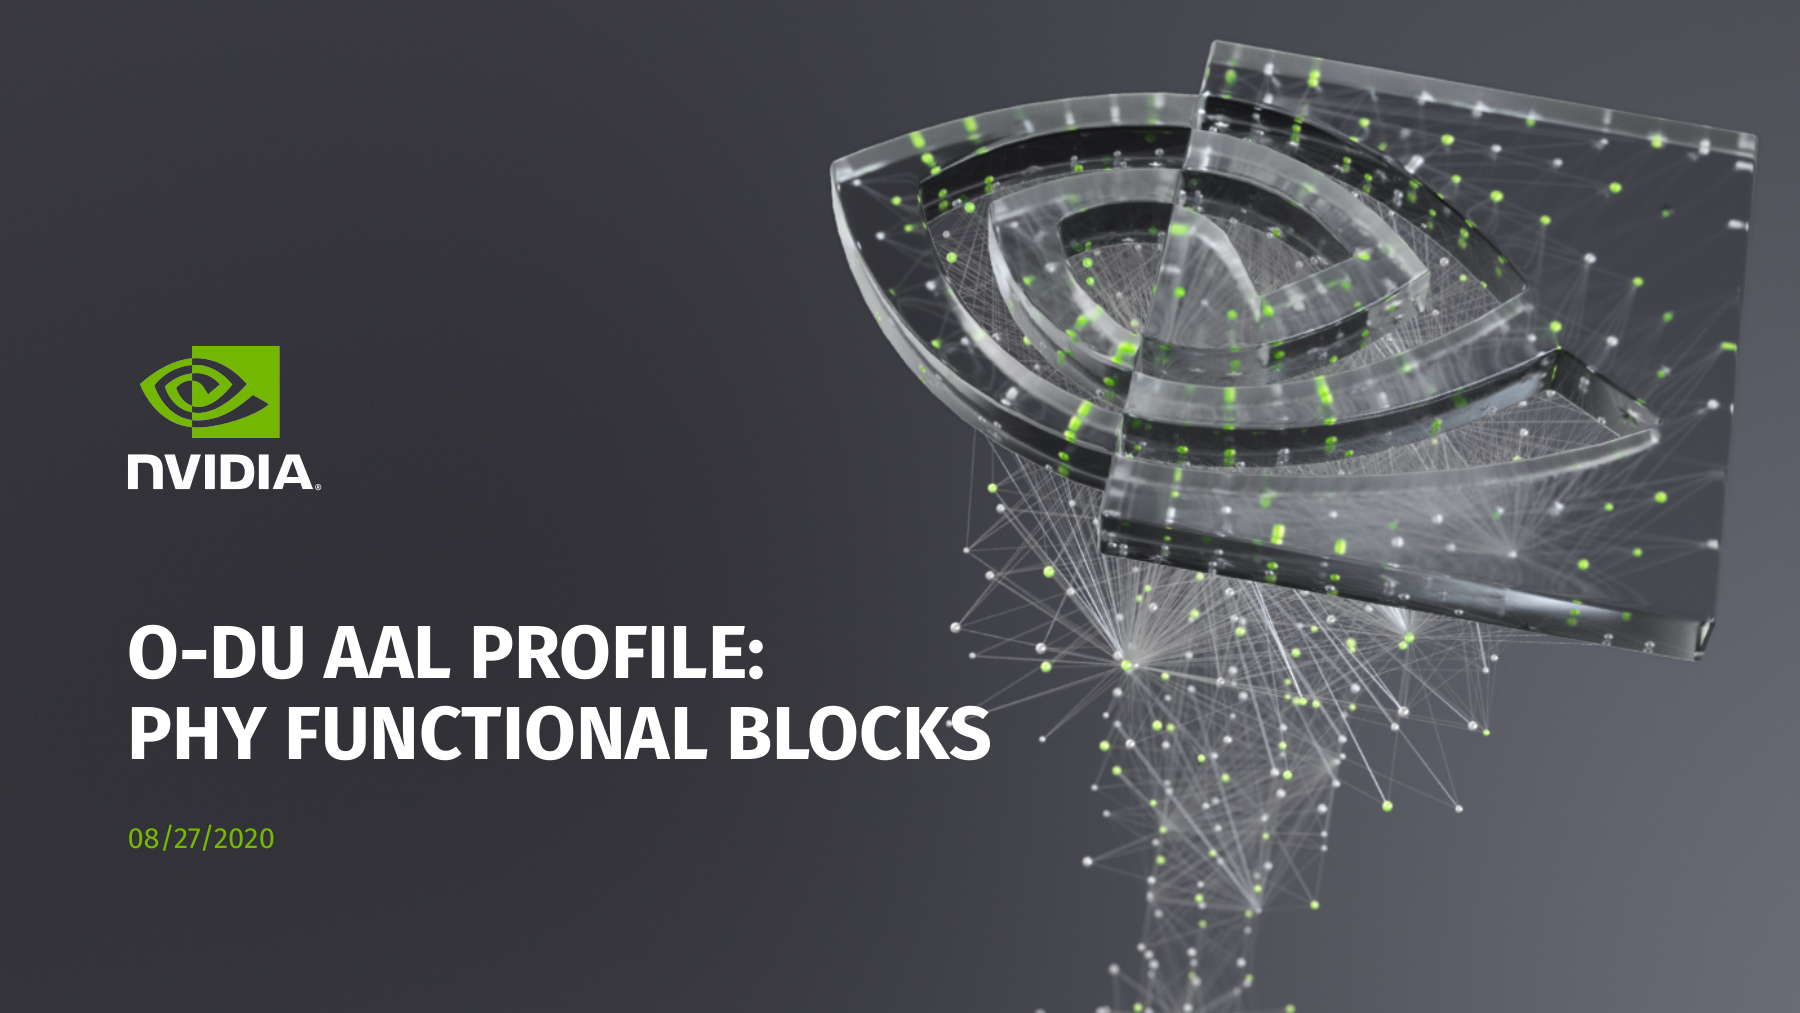

# O-DU AAL Profile: PHY functional blocks
08/27/2020